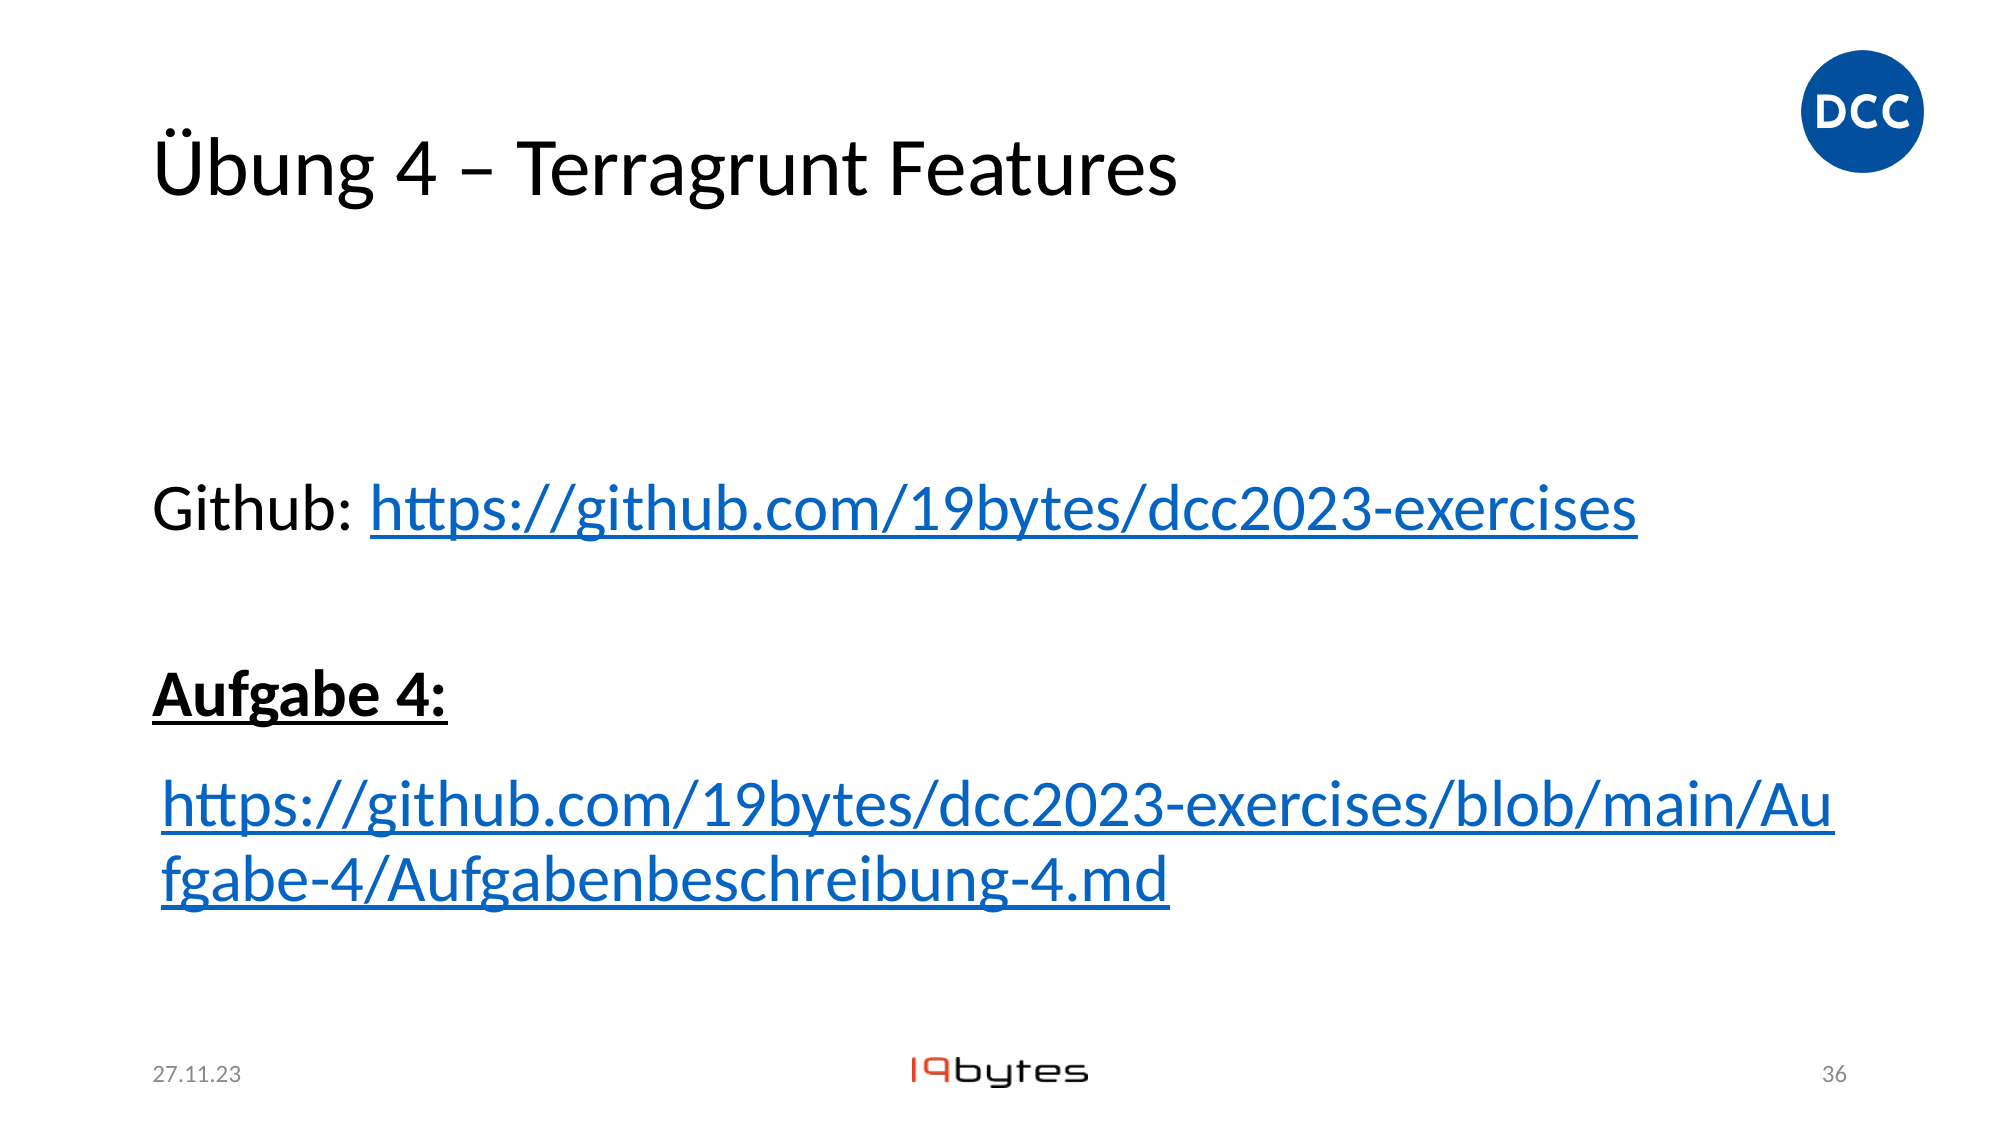

# Übung 4 – Terragrunt Features
Github: https://github.com/19bytes/dcc2023-exercises

Aufgabe 4:
https://github.com/19bytes/dcc2023-exercises/blob/main/Aufgabe-4/Aufgabenbeschreibung-4.md
27.11.23
36